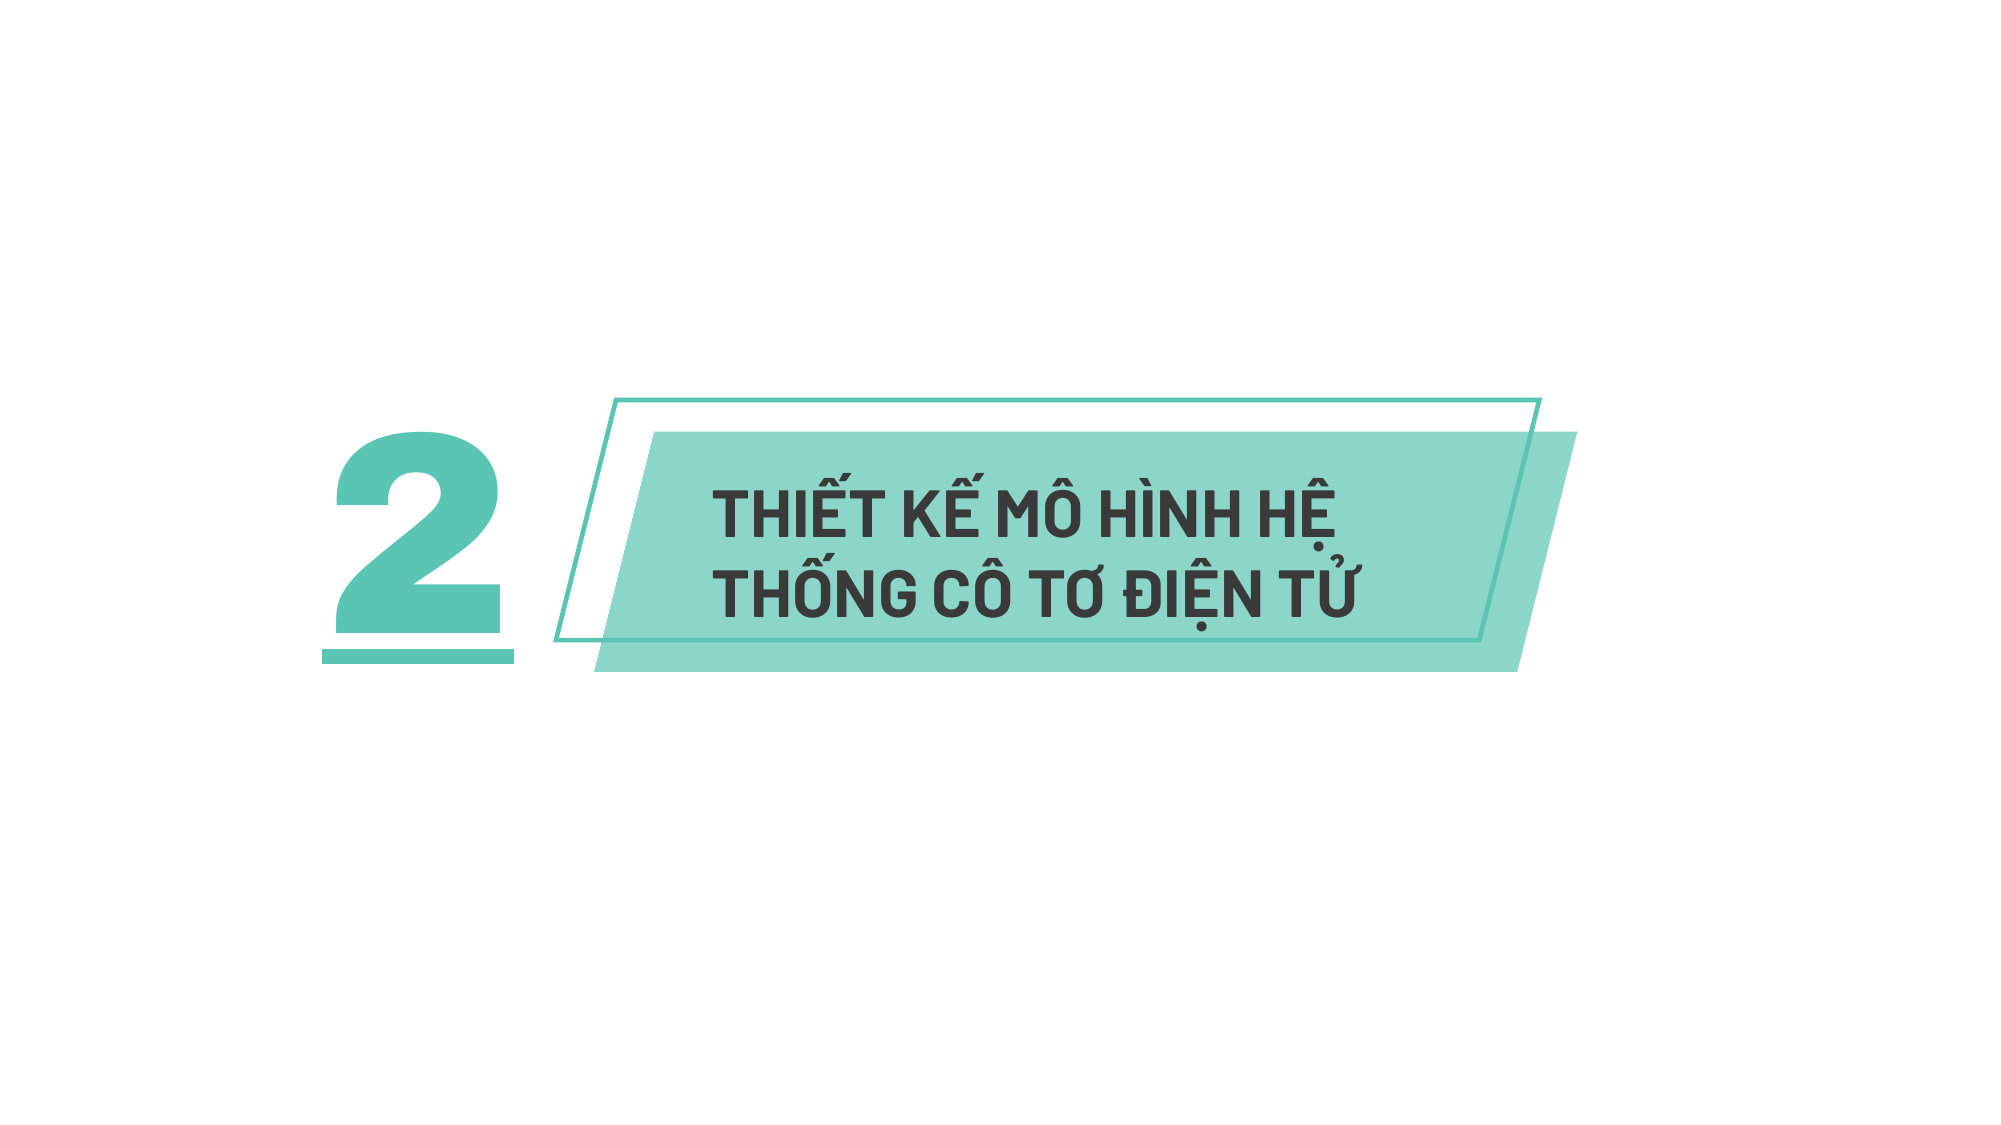

2

THIẾT KẾ MÔ HÌNH HỆ THỐNG CÔ TƠ ĐIỆN TỬ